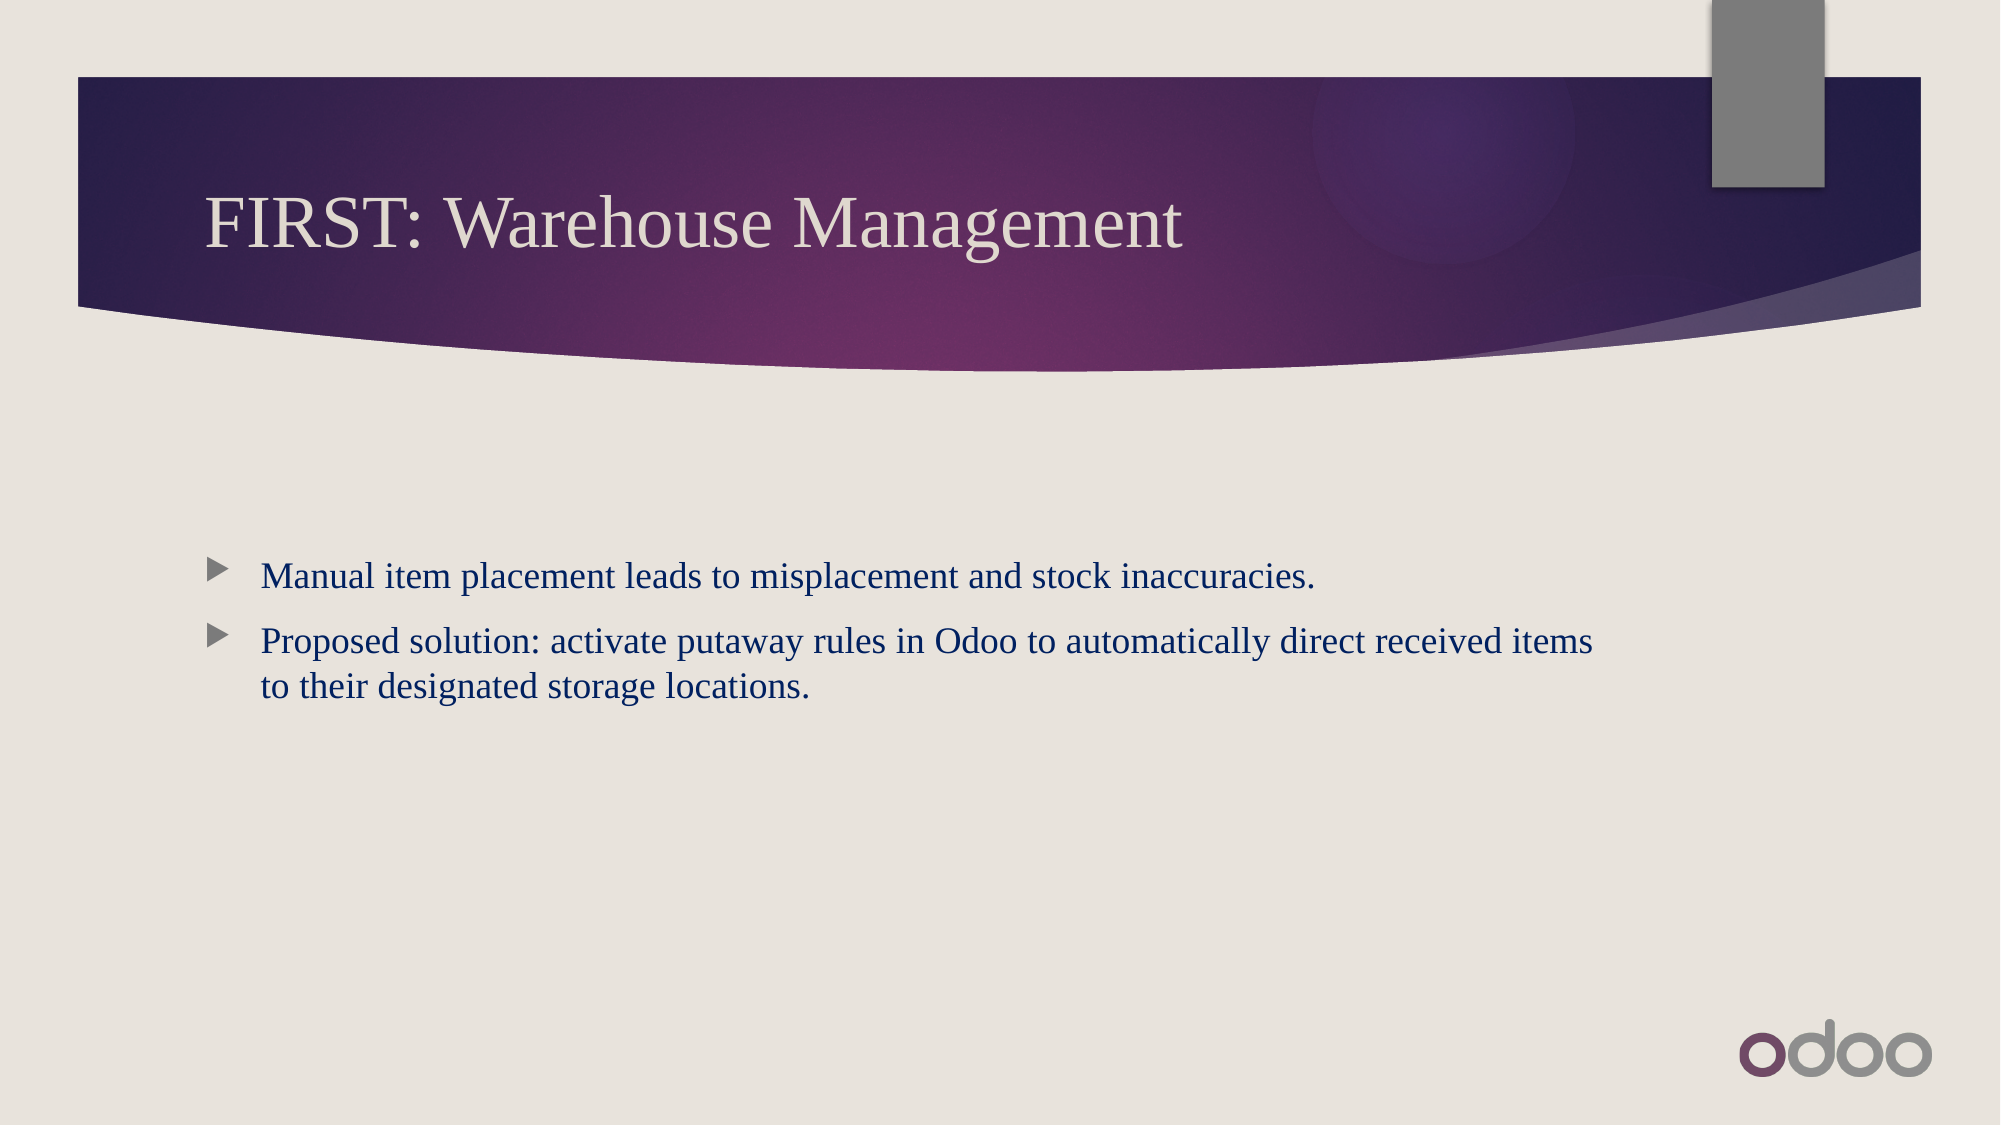

# FIRST: Warehouse Management
Manual item placement leads to misplacement and stock inaccuracies.
Proposed solution: activate putaway rules in Odoo to automatically direct received items to their designated storage locations.